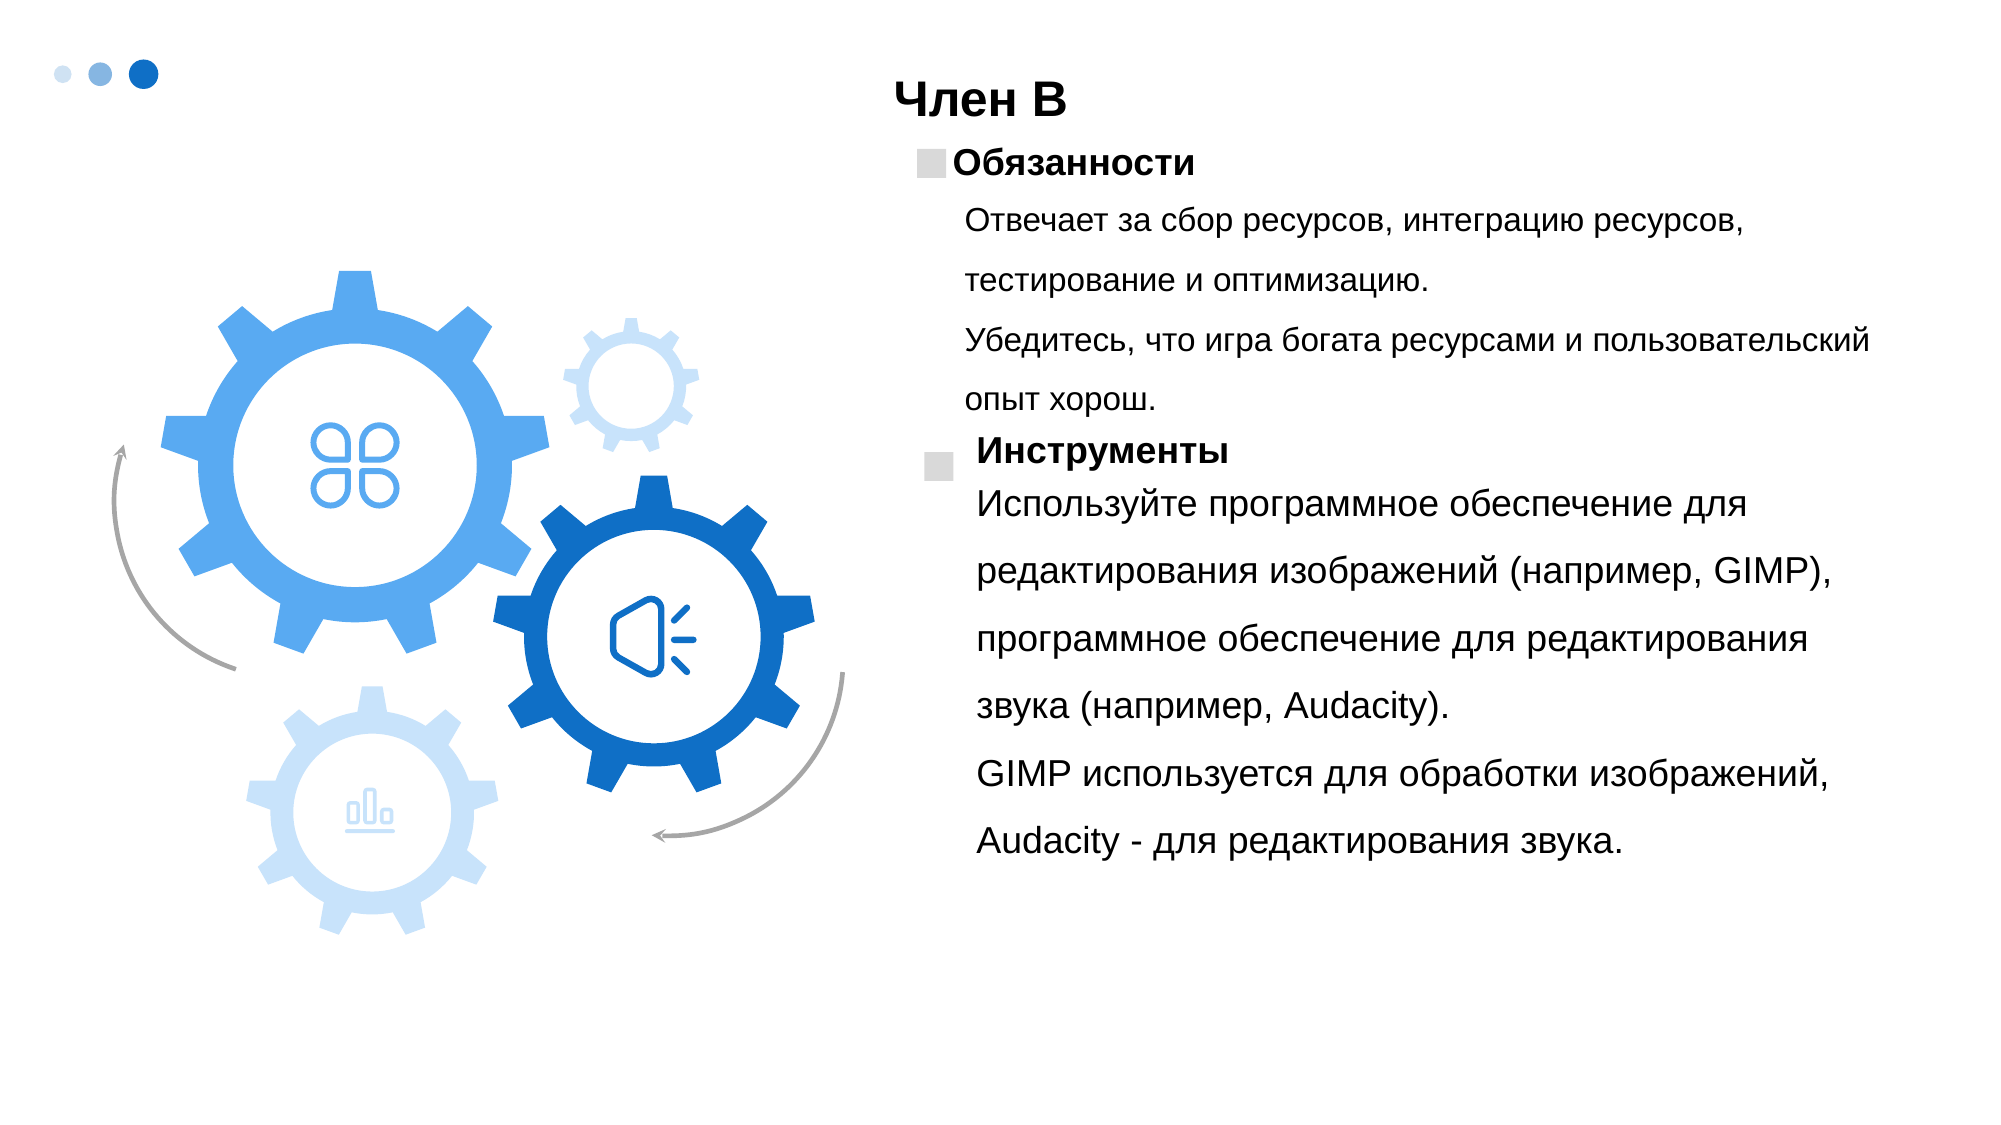

Член B

Обязанности

Отвечает за сбор ресурсов, интеграцию ресурсов, тестирование и оптимизацию.
Убедитесь, что игра богата ресурсами и пользовательский опыт хорош.

Инструменты

Используйте программное обеспечение для редактирования изображений (например, GIMP), программное обеспечение для редактирования звука (например, Audacity).
GIMP используется для обработки изображений, Audacity - для редактирования звука.